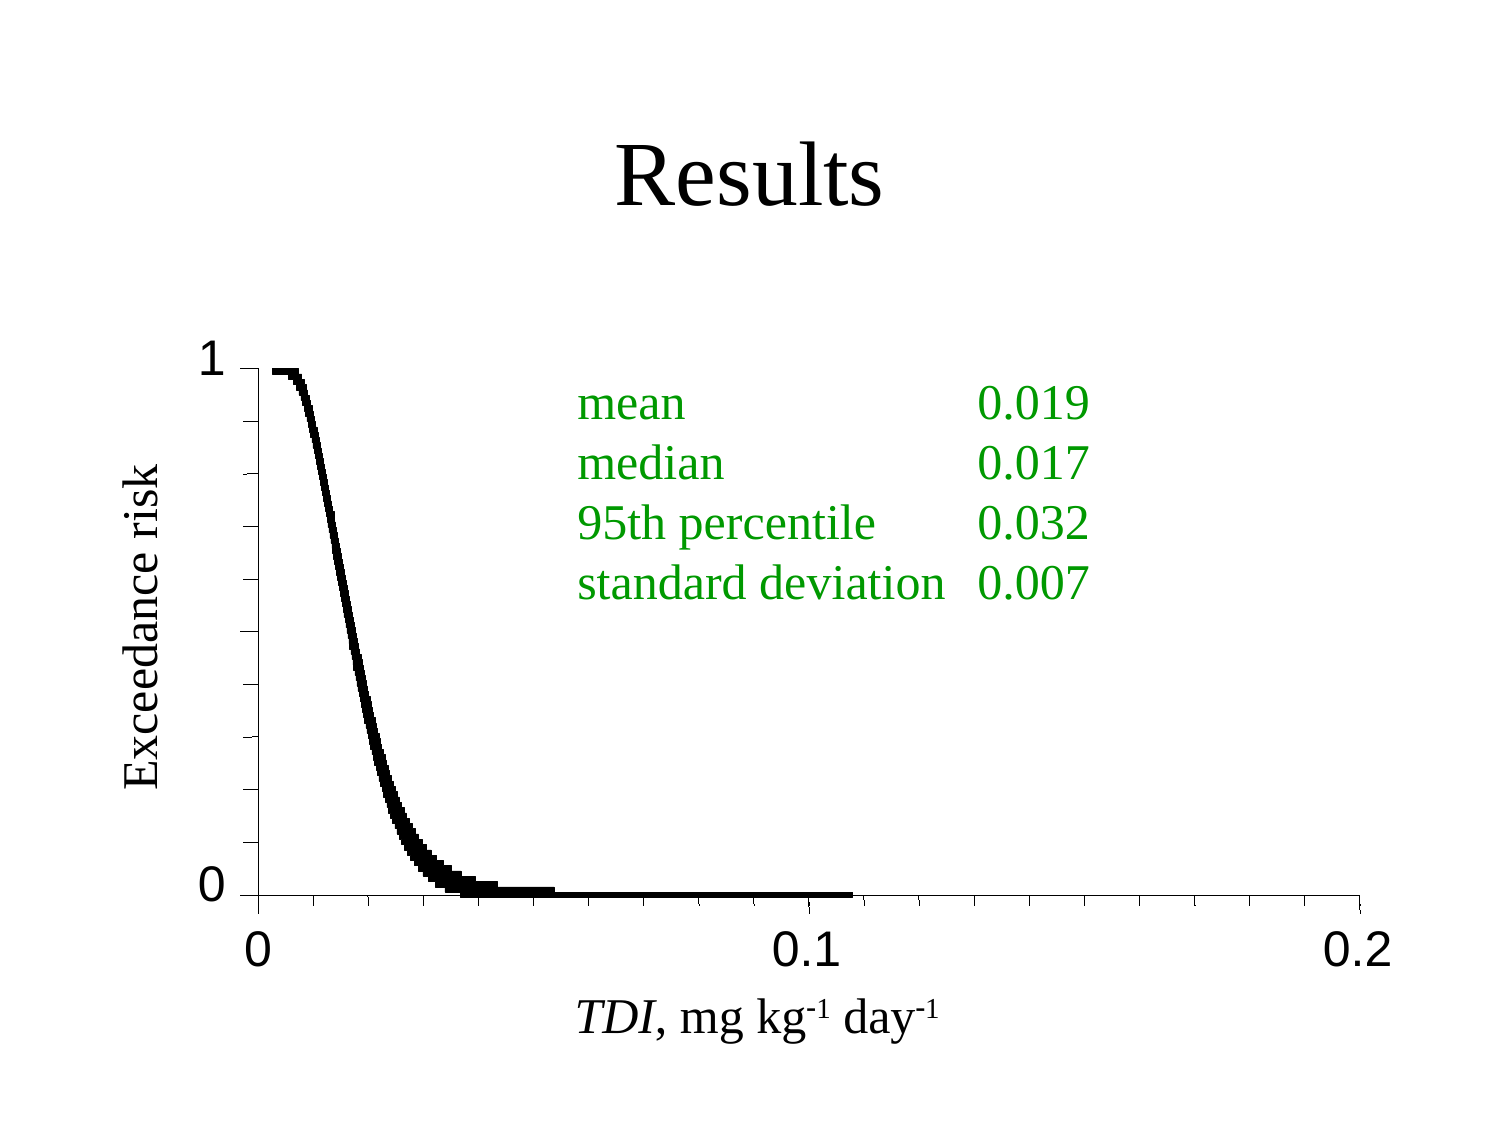

# Results
1
     mean    		 0.019
     median    		 0.017
     95th percentile    	 0.032
     standard deviation 	 0.007

       Exceedance risk
0

0
0.1
0.2
TDI, mg kg−1 day−1